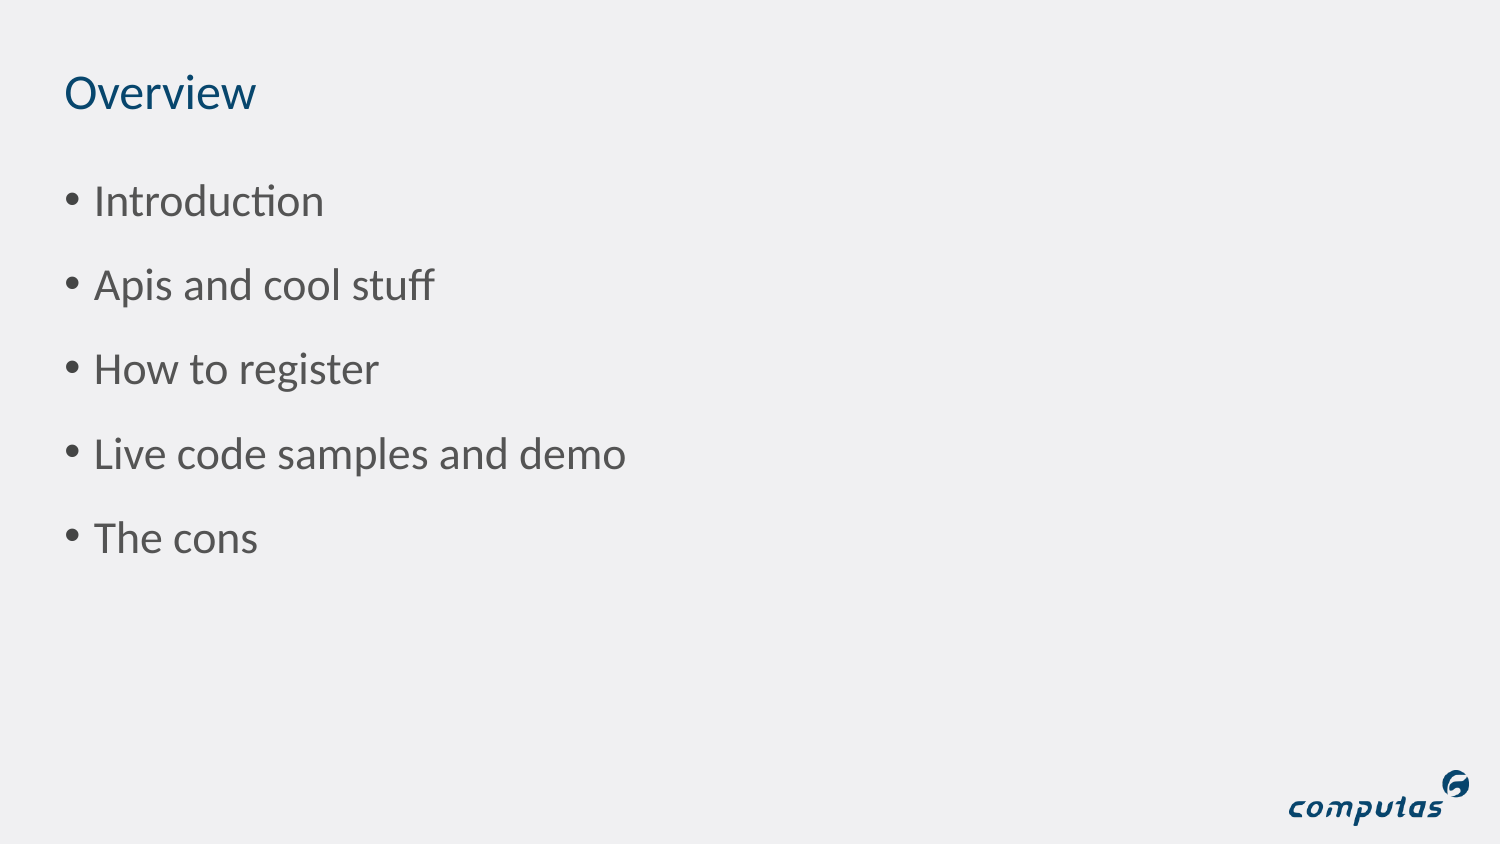

# Overview
Introduction
Apis and cool stuff
How to register
Live code samples and demo
The cons